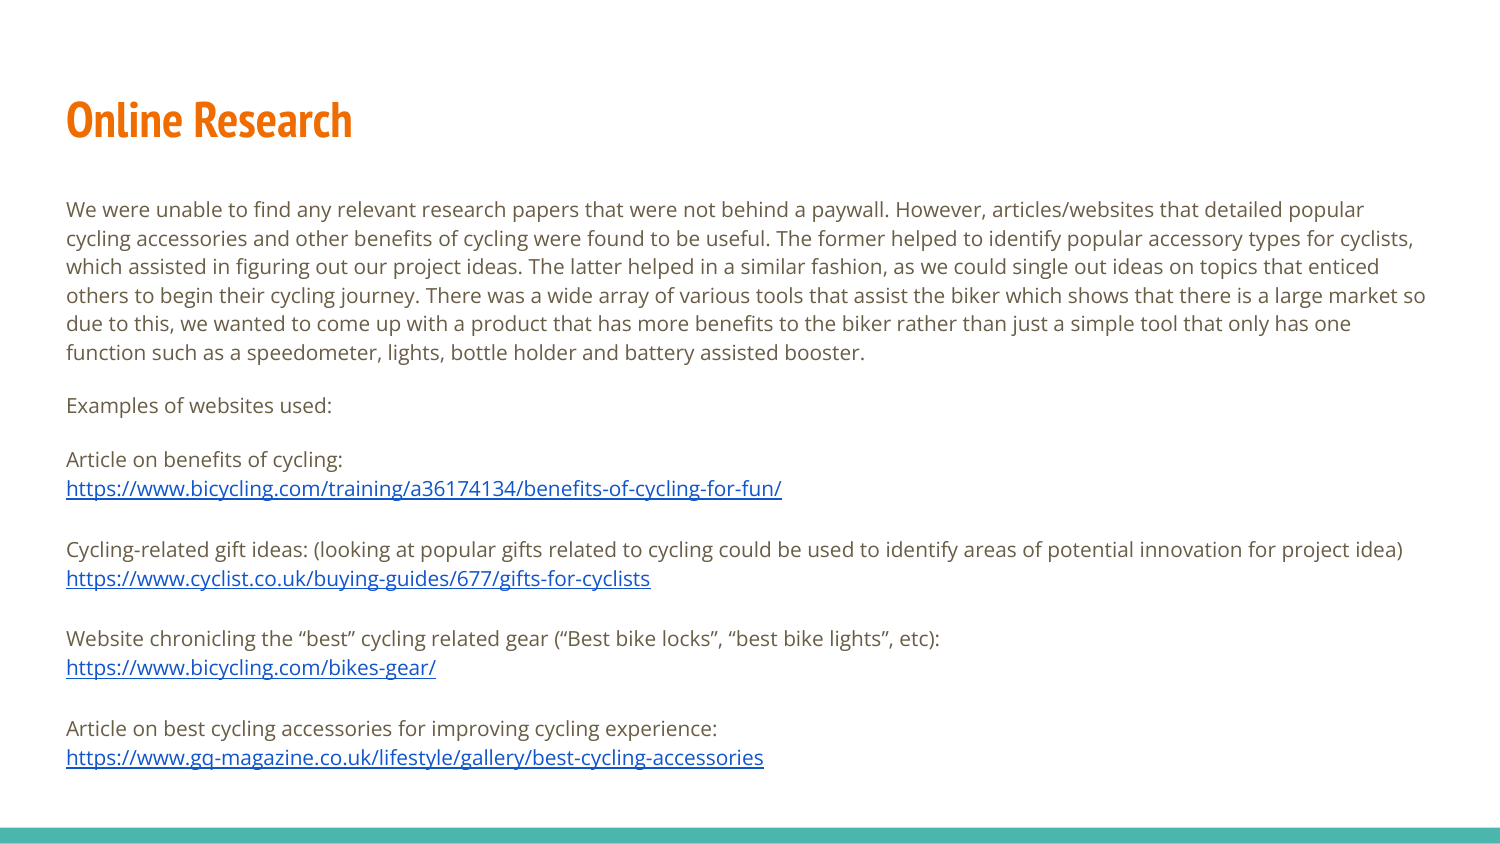

# Online Research
We were unable to find any relevant research papers that were not behind a paywall. However, articles/websites that detailed popular cycling accessories and other benefits of cycling were found to be useful. The former helped to identify popular accessory types for cyclists, which assisted in figuring out our project ideas. The latter helped in a similar fashion, as we could single out ideas on topics that enticed others to begin their cycling journey. There was a wide array of various tools that assist the biker which shows that there is a large market so due to this, we wanted to come up with a product that has more benefits to the biker rather than just a simple tool that only has one function such as a speedometer, lights, bottle holder and battery assisted booster.
Examples of websites used:
Article on benefits of cycling:
https://www.bicycling.com/training/a36174134/benefits-of-cycling-for-fun/

Cycling-related gift ideas: (looking at popular gifts related to cycling could be used to identify areas of potential innovation for project idea)
https://www.cyclist.co.uk/buying-guides/677/gifts-for-cyclists

Website chronicling the “best” cycling related gear (“Best bike locks”, “best bike lights”, etc):
https://www.bicycling.com/bikes-gear/

Article on best cycling accessories for improving cycling experience:
https://www.gq-magazine.co.uk/lifestyle/gallery/best-cycling-accessories